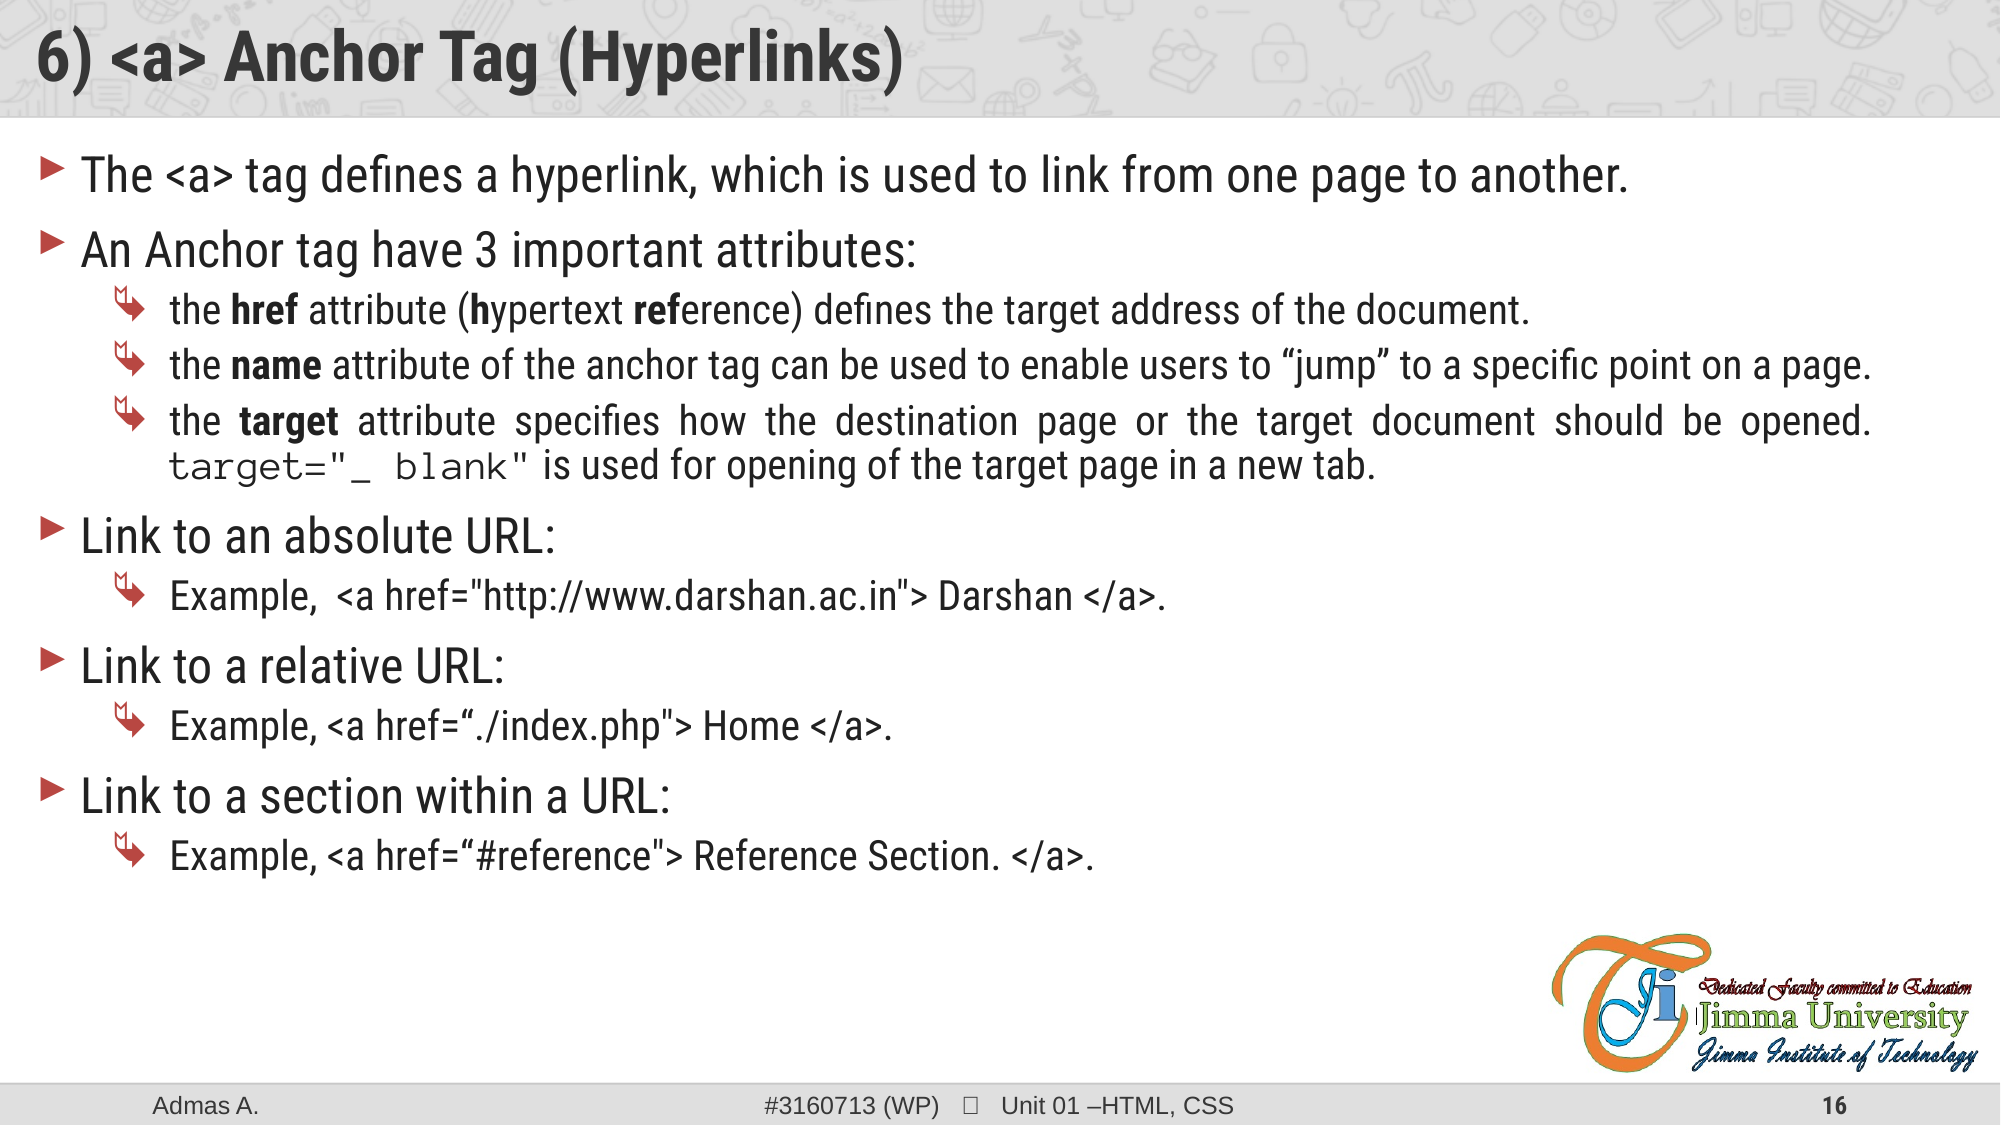

# 6) <a> Anchor Tag (Hyperlinks)
The <a> tag defines a hyperlink, which is used to link from one page to another.
An Anchor tag have 3 important attributes:
the href attribute (hypertext reference) defines the target address of the document.
the name attribute of the anchor tag can be used to enable users to “jump” to a specific point on a page.
the target attribute specifies how the destination page or the target document should be opened.      target="_ blank" is used for opening of the target page in a new tab.
Link to an absolute URL:
Example,  <a href="http://www.darshan.ac.in"> Darshan </a>.
Link to a relative URL:
Example, <a href=“./index.php"> Home </a>.
Link to a section within a URL:
Example, <a href=“#reference"> Reference Section. </a>.